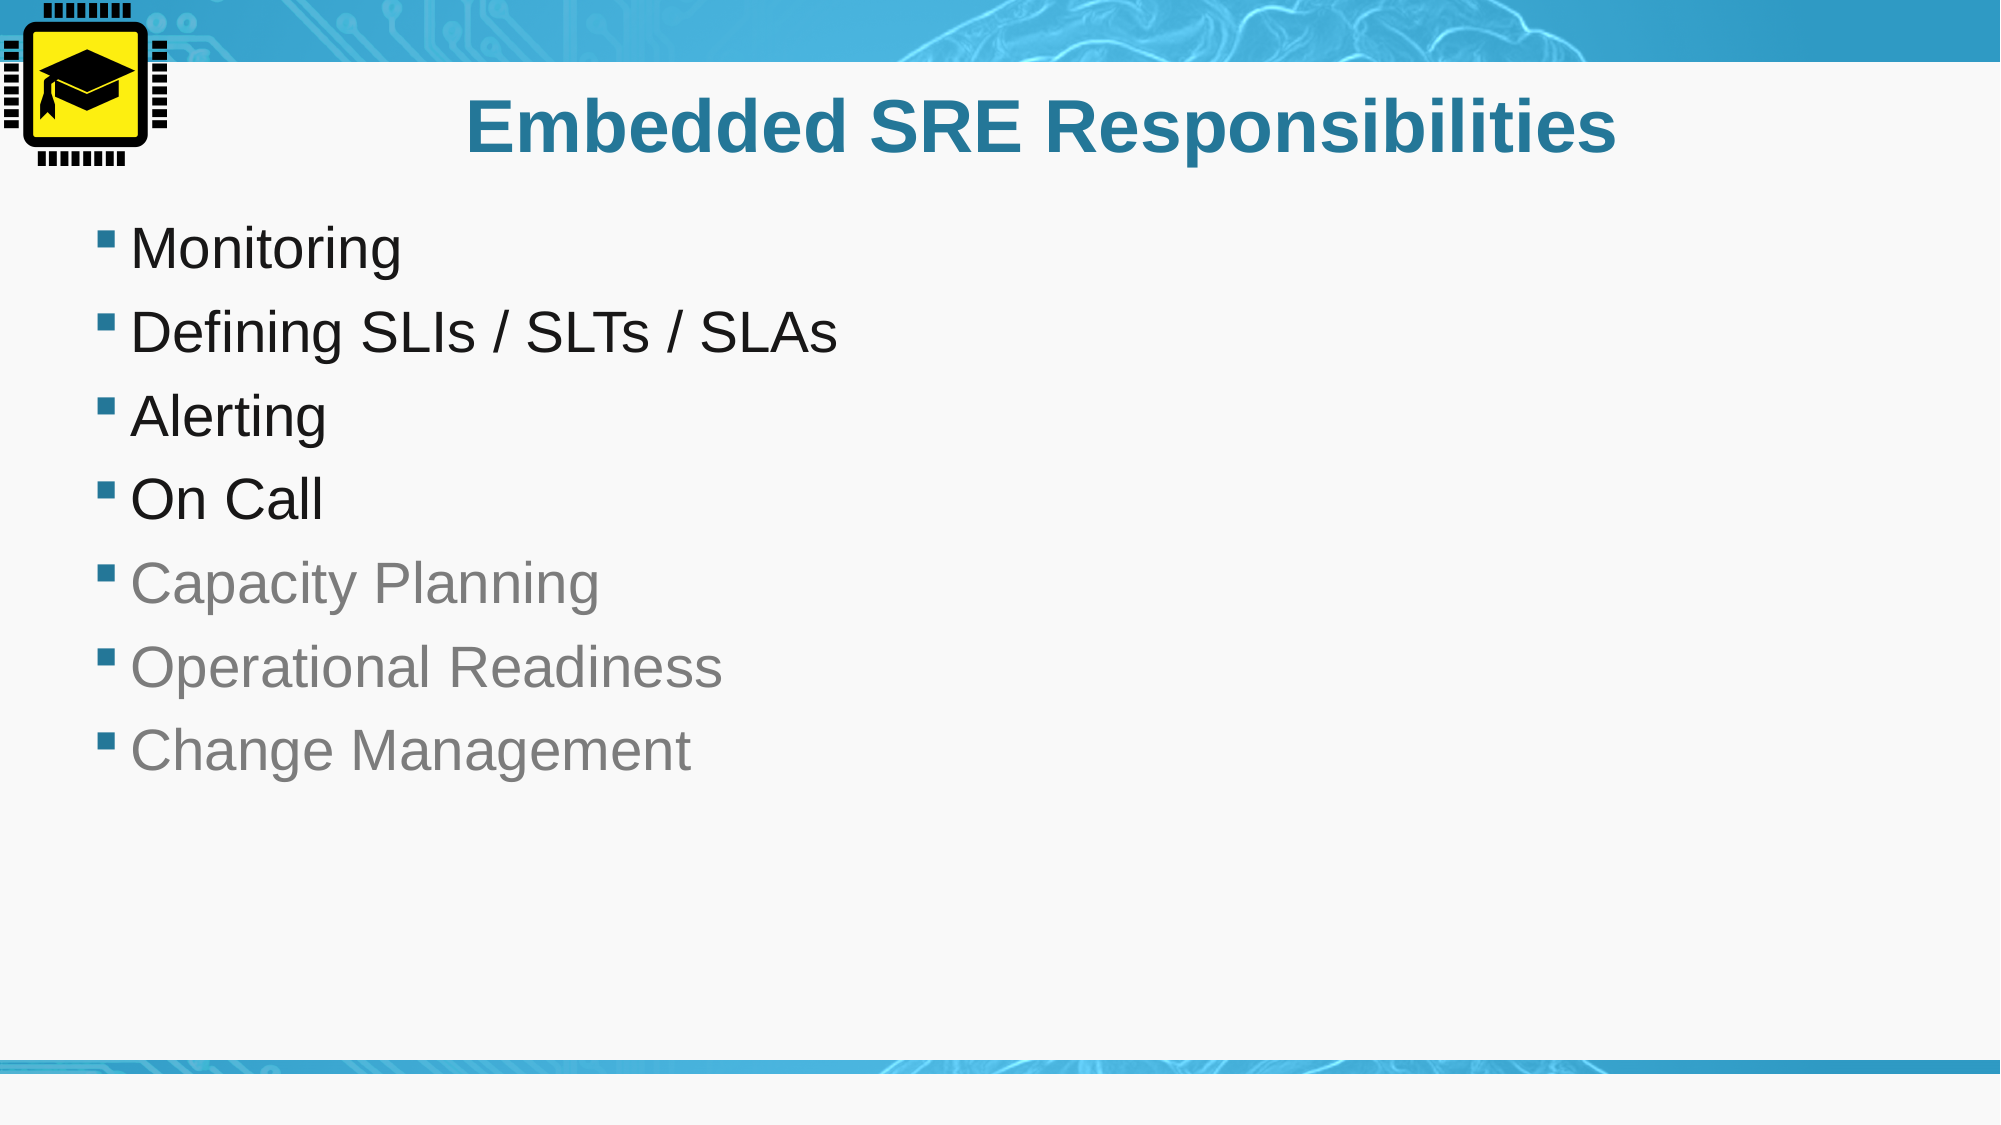

# Embedded SRE Responsibilities
Monitoring
Defining SLIs / SLTs / SLAs
Alerting
On Call
Capacity Planning
Operational Readiness
Change Management